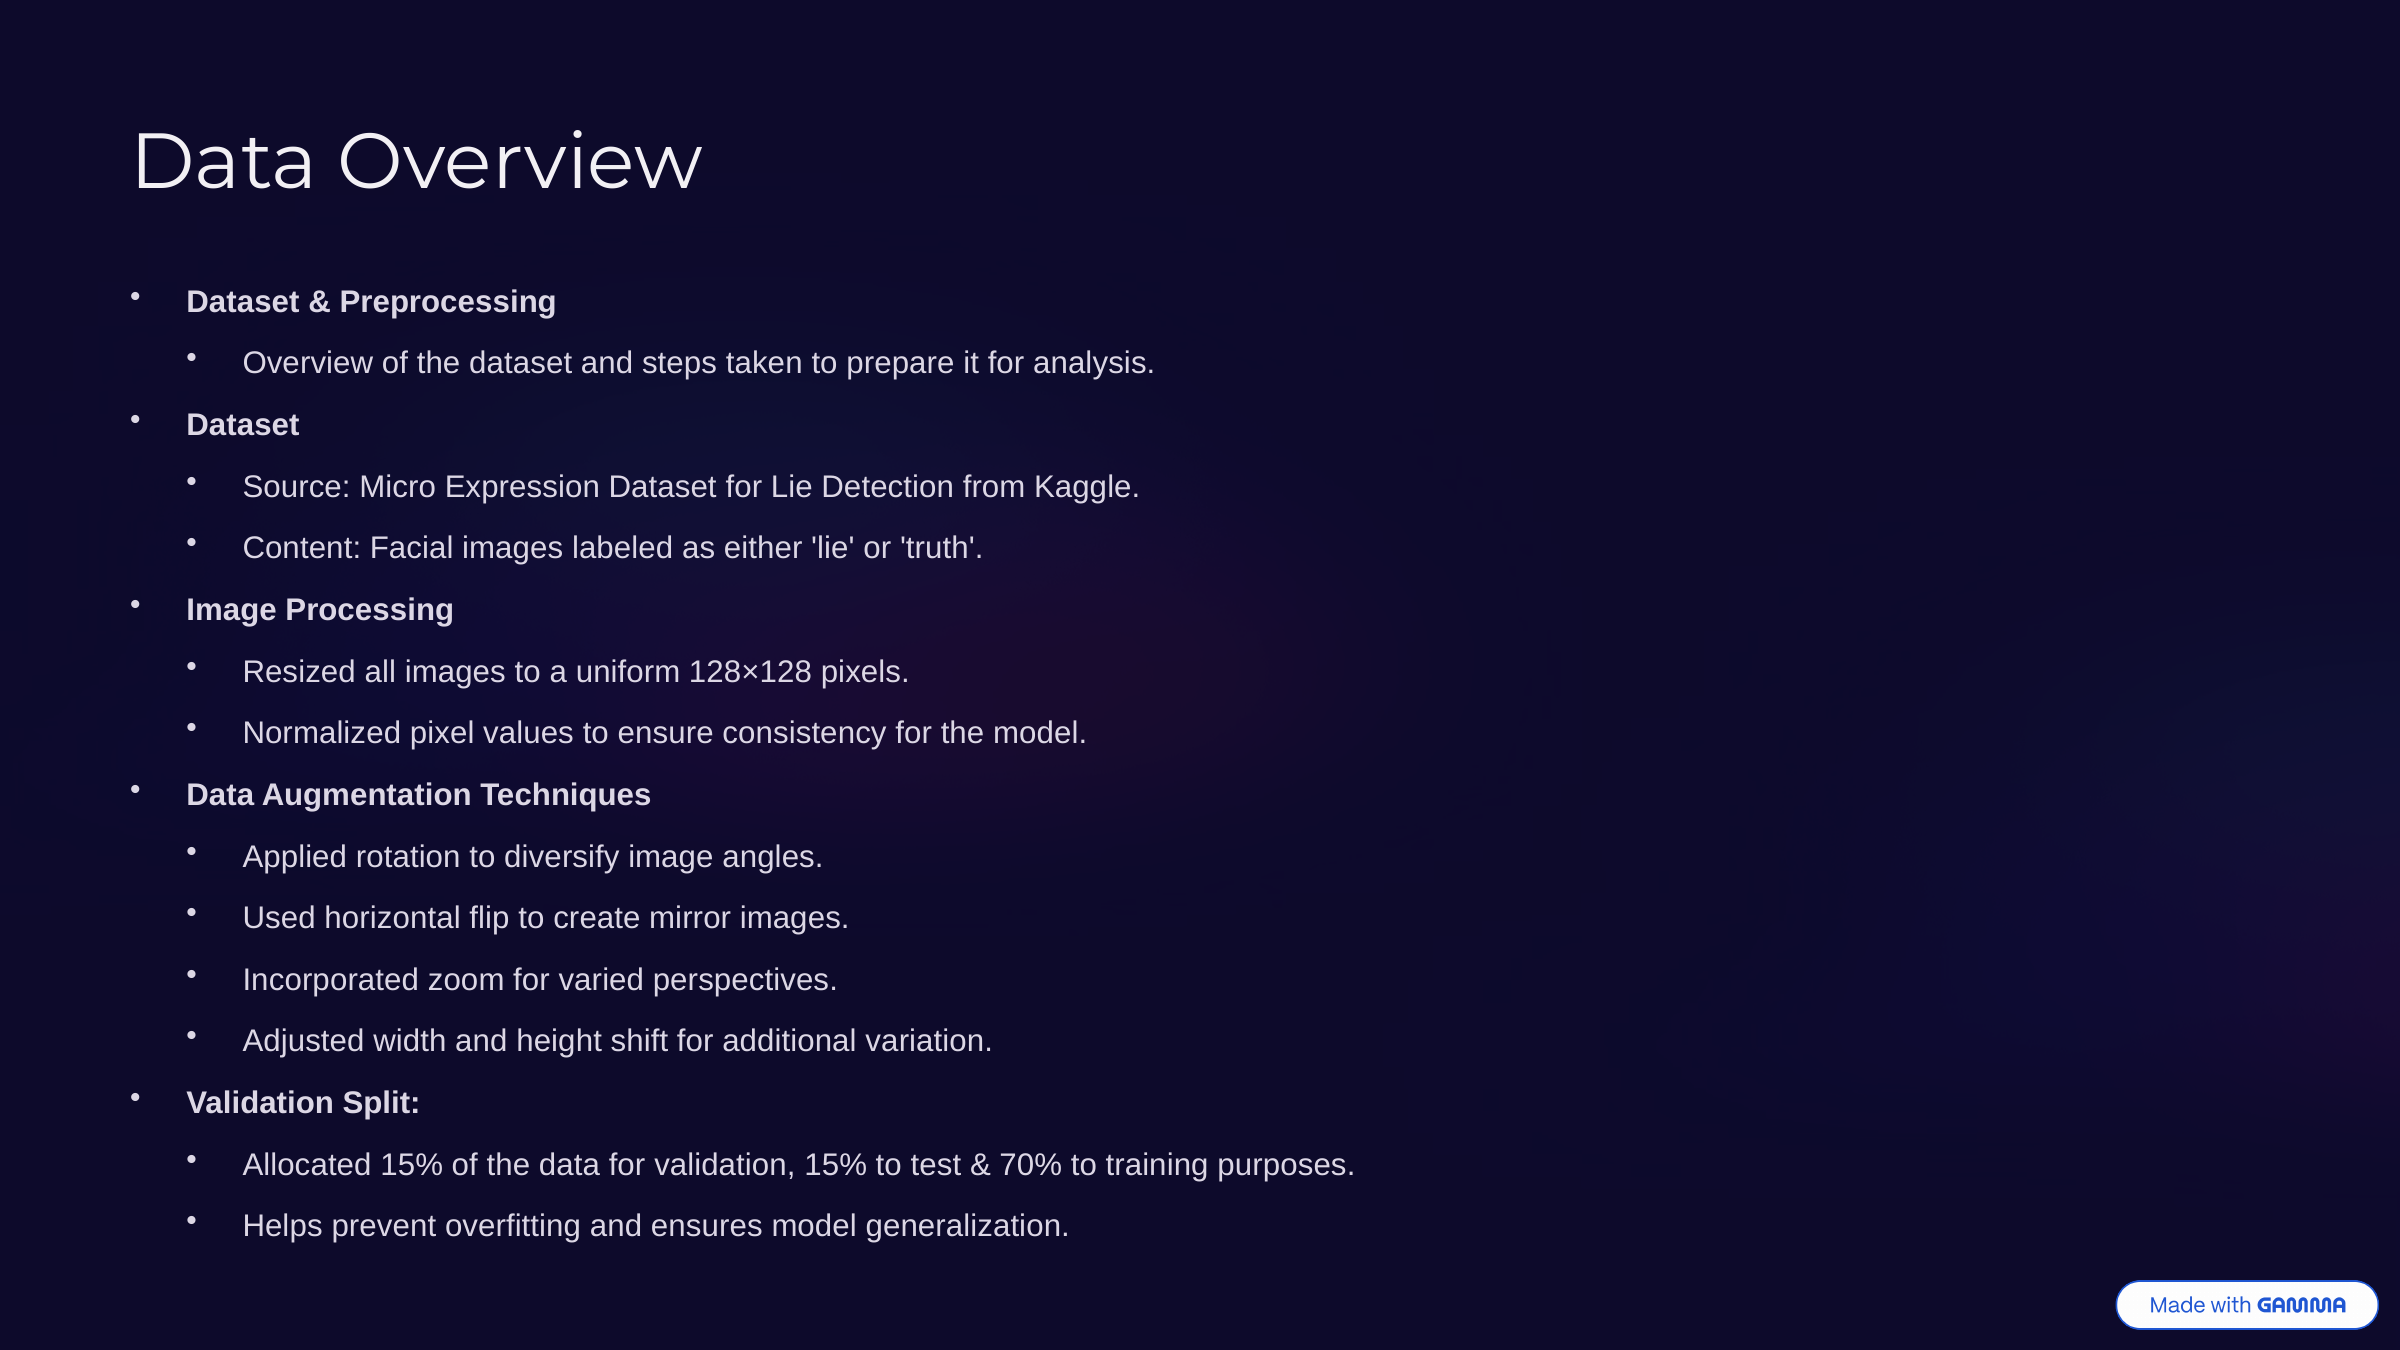

Data Overview
Dataset & Preprocessing
Overview of the dataset and steps taken to prepare it for analysis.
Dataset
Source: Micro Expression Dataset for Lie Detection from Kaggle.
Content: Facial images labeled as either 'lie' or 'truth'.
Image Processing
Resized all images to a uniform 128×128 pixels.
Normalized pixel values to ensure consistency for the model.
Data Augmentation Techniques
Applied rotation to diversify image angles.
Used horizontal flip to create mirror images.
Incorporated zoom for varied perspectives.
Adjusted width and height shift for additional variation.
Validation Split:
Allocated 15% of the data for validation, 15% to test & 70% to training purposes.
Helps prevent overfitting and ensures model generalization.